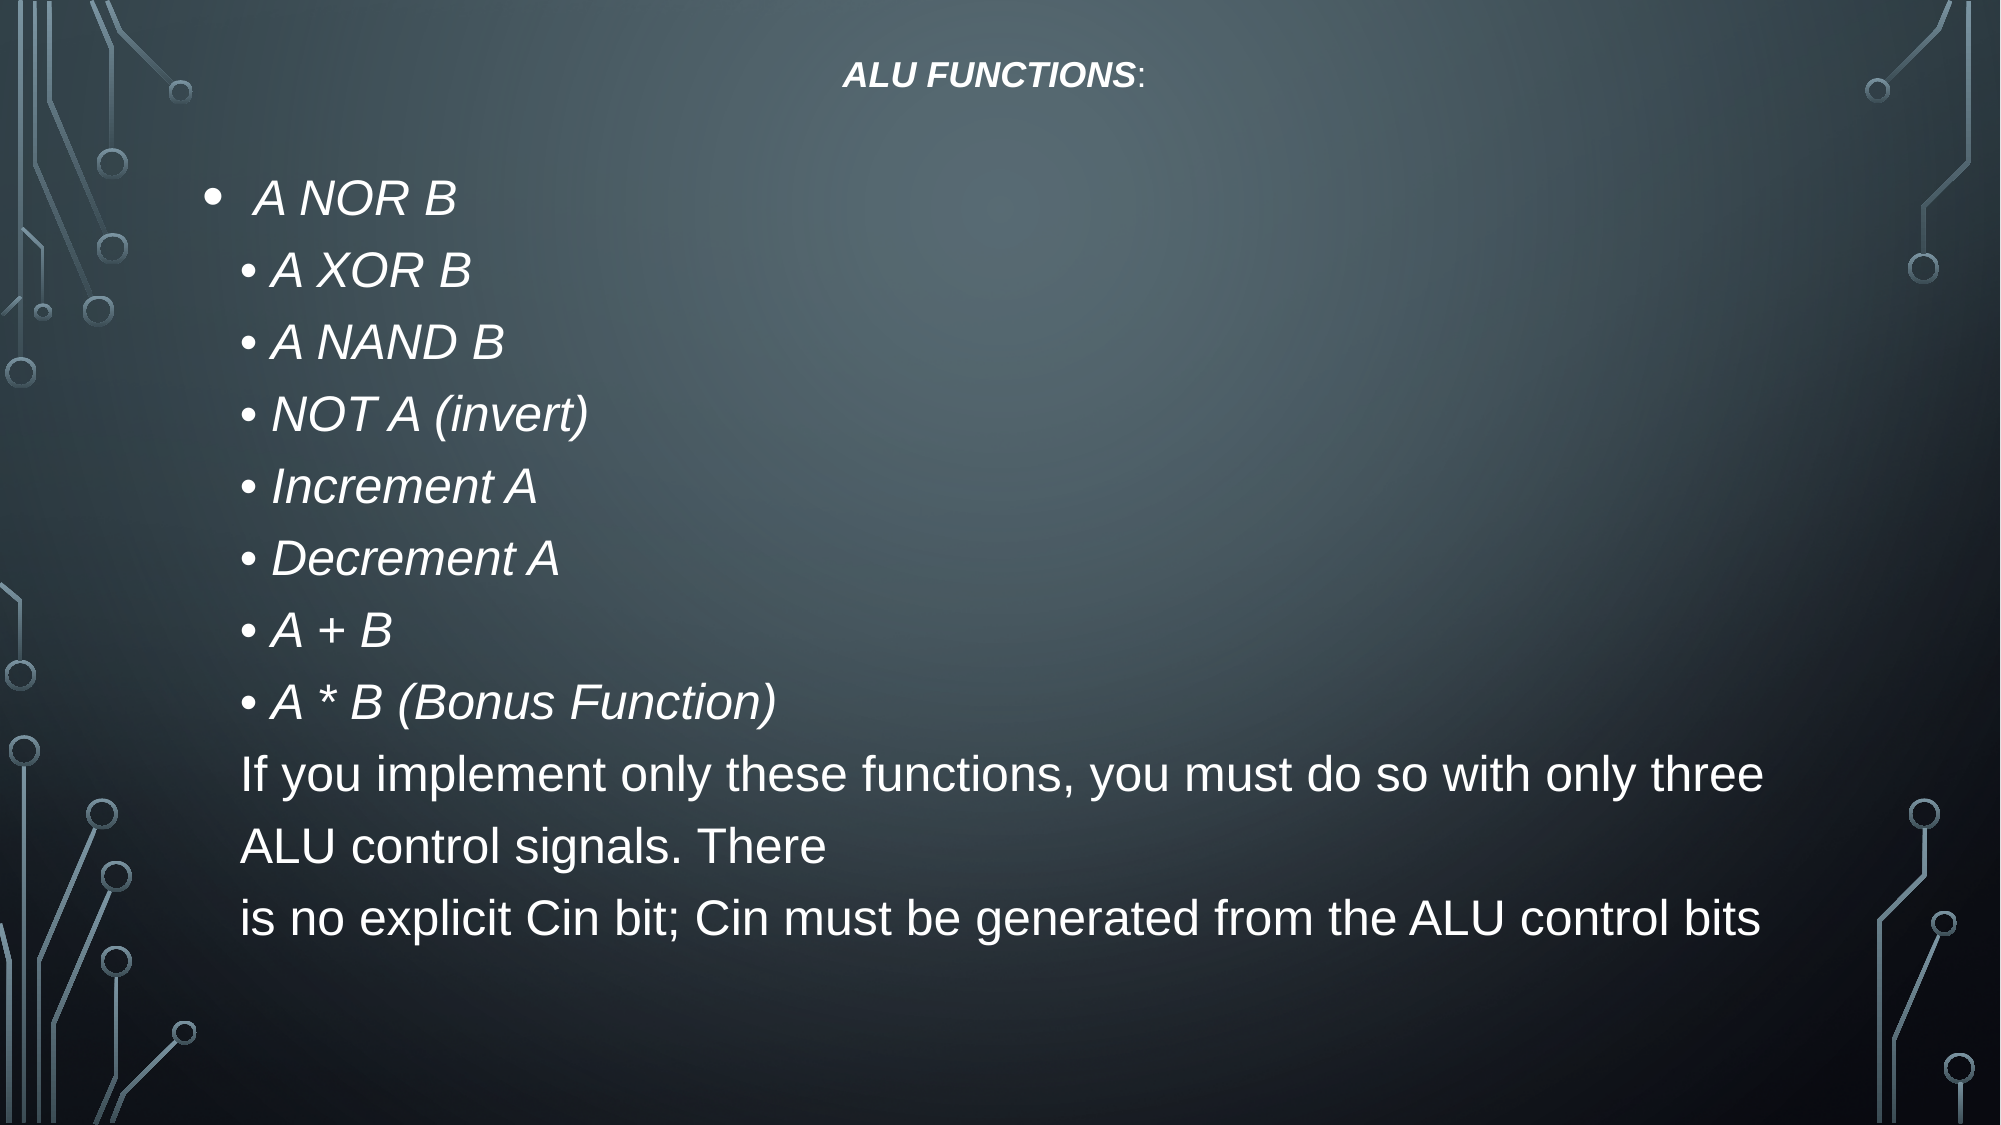

# ALU functions:
 A NOR B
• A XOR B
• A NAND B
• NOT A (invert)
• Increment A
• Decrement A
• A + B
• A * B (Bonus Function)
If you implement only these functions, you must do so with only three ALU control signals. There
is no explicit Cin bit; Cin must be generated from the ALU control bits